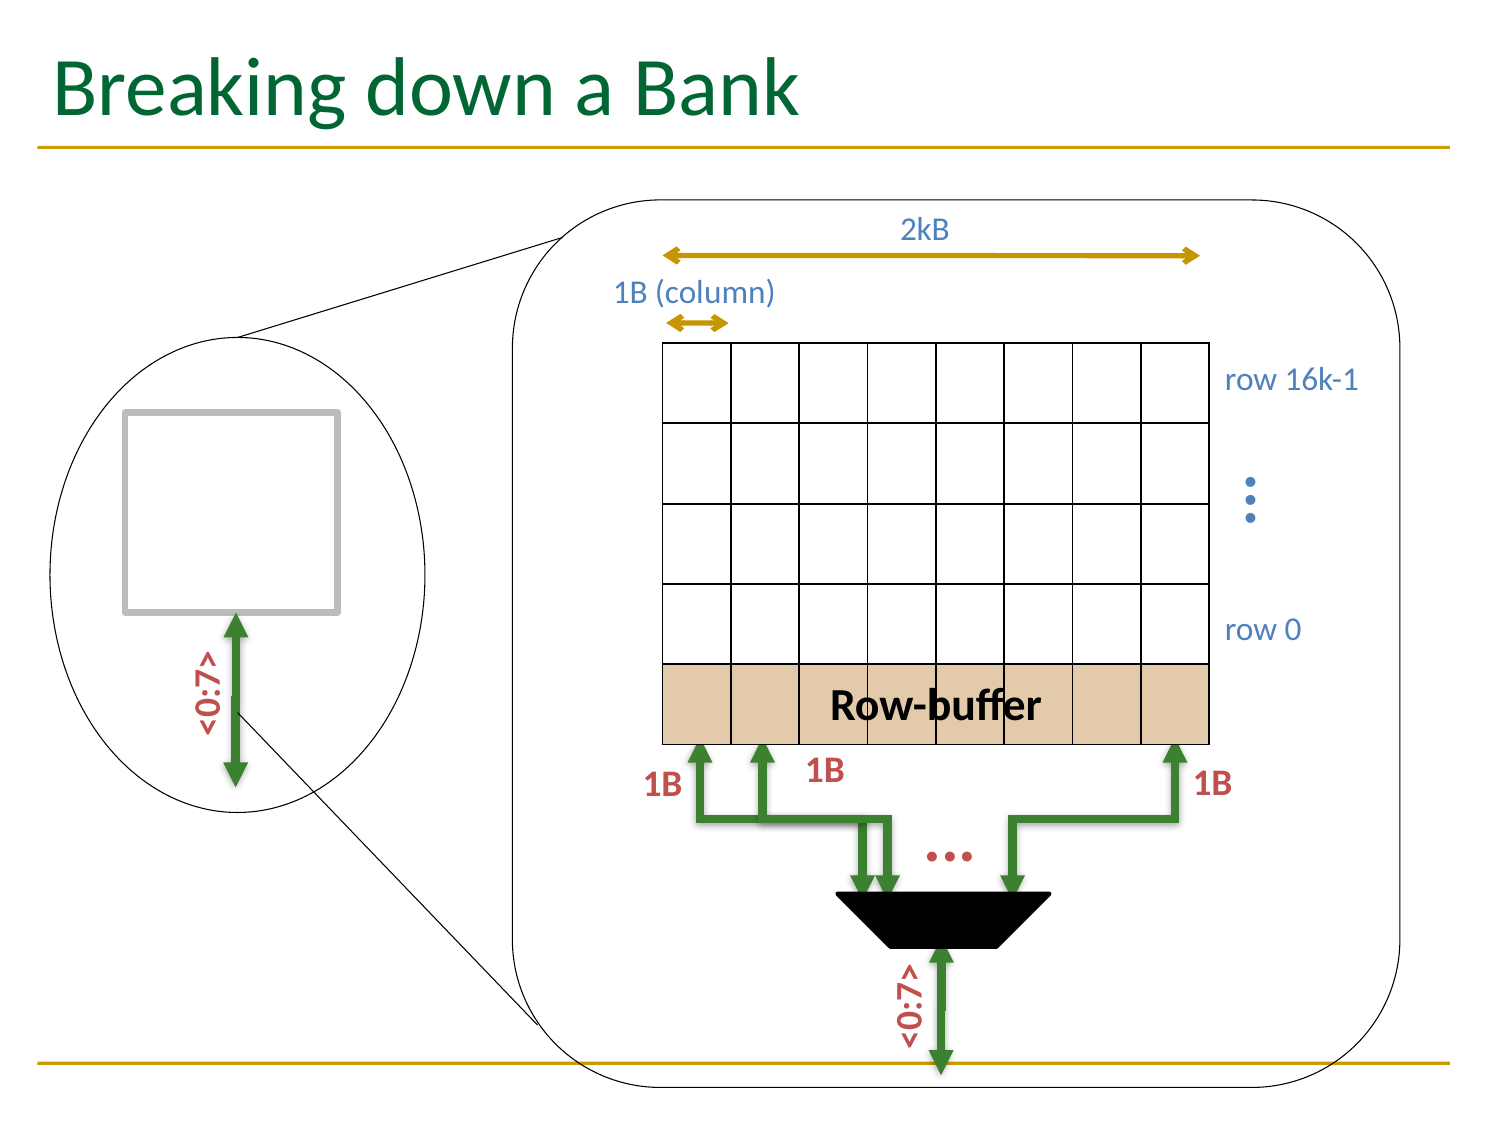

# Breaking down a Bank

2kB
1B (column)

|  |  |  |  |  |  |  |  |
| --- | --- | --- | --- | --- | --- | --- | --- |
|  |  |  |  |  |  |  |  |
|  |  |  |  |  |  |  |  |
|  |  |  |  |  |  |  |  |
|  |  |  |  |  |  |  |  |
row 16k-1
Bank 0
...
row 0
<0:7>
Row-buffer
1B
1B
1B
...

<0:7>